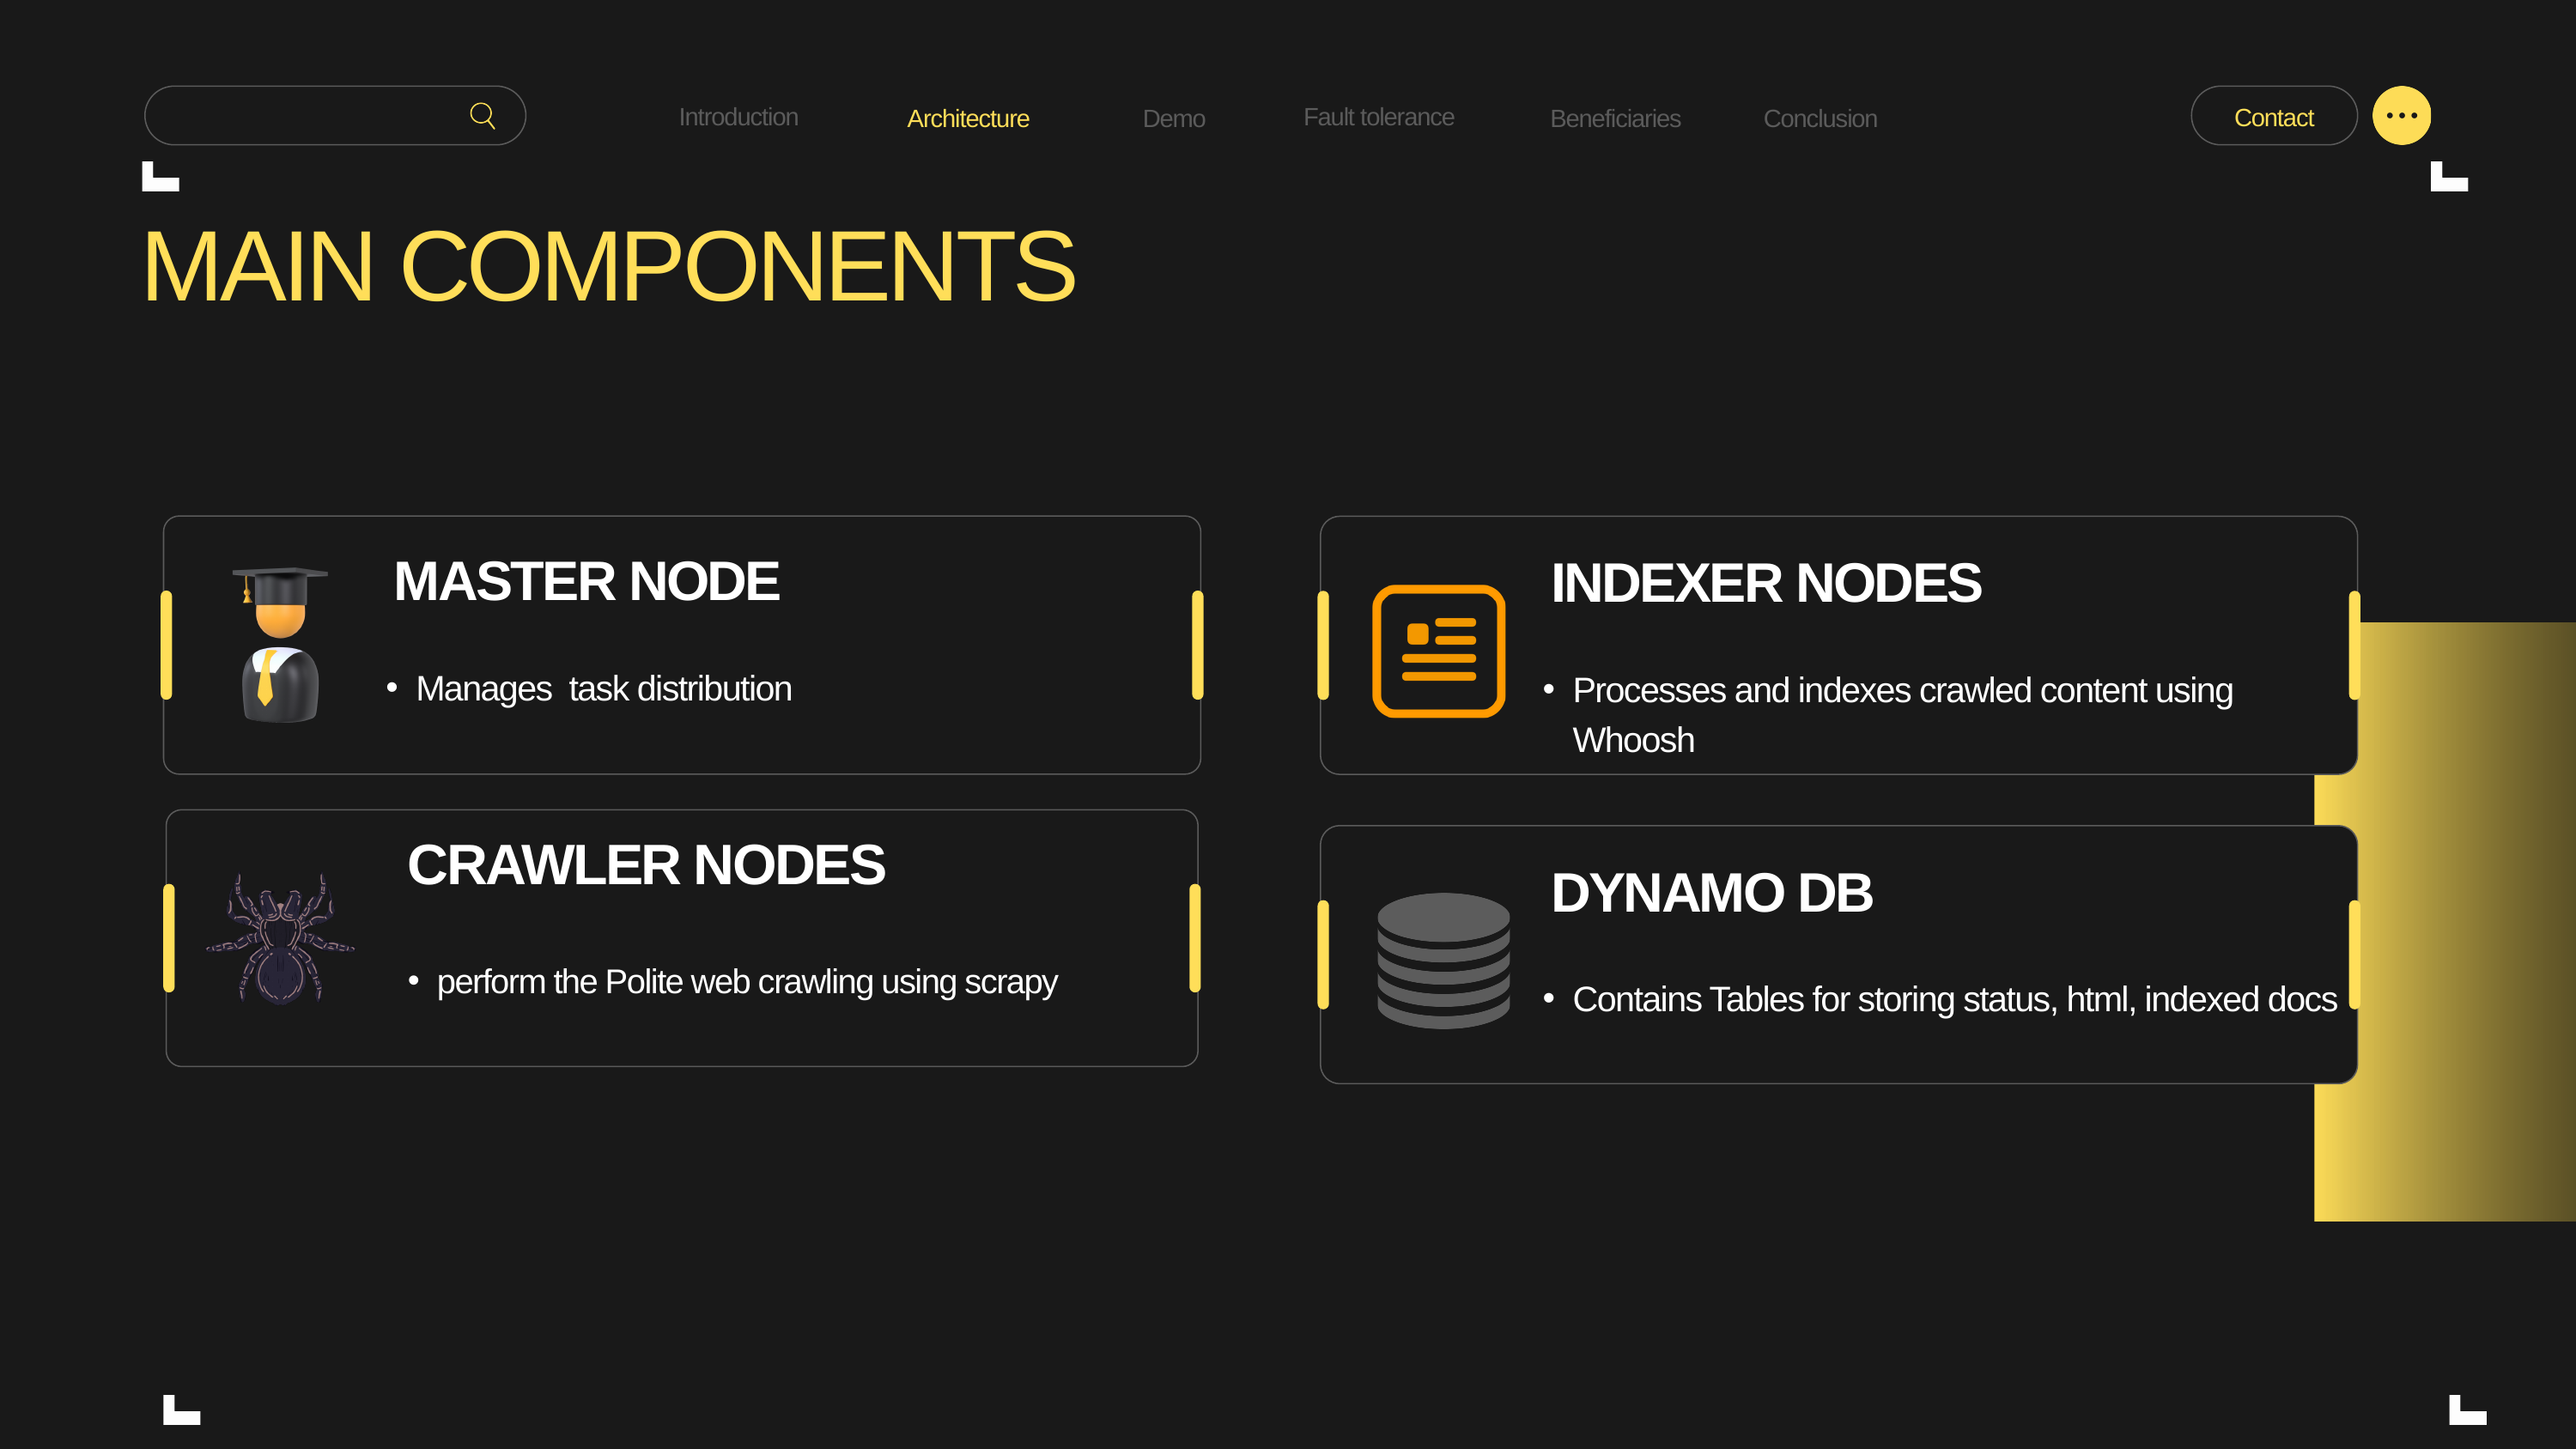

Introduction
Fault tolerance
Contact
Architecture
Demo
Beneficiaries
Conclusion

MAIN COMPONENTS

INDEXER NODES

Processes and indexes crawled content using Whoosh
MASTER NODE

Manages  task distribution

CRAWLER NODES

DYNAMO DB

Contains Tables for storing status, html, indexed docs

perform the Polite web crawling using scrapy